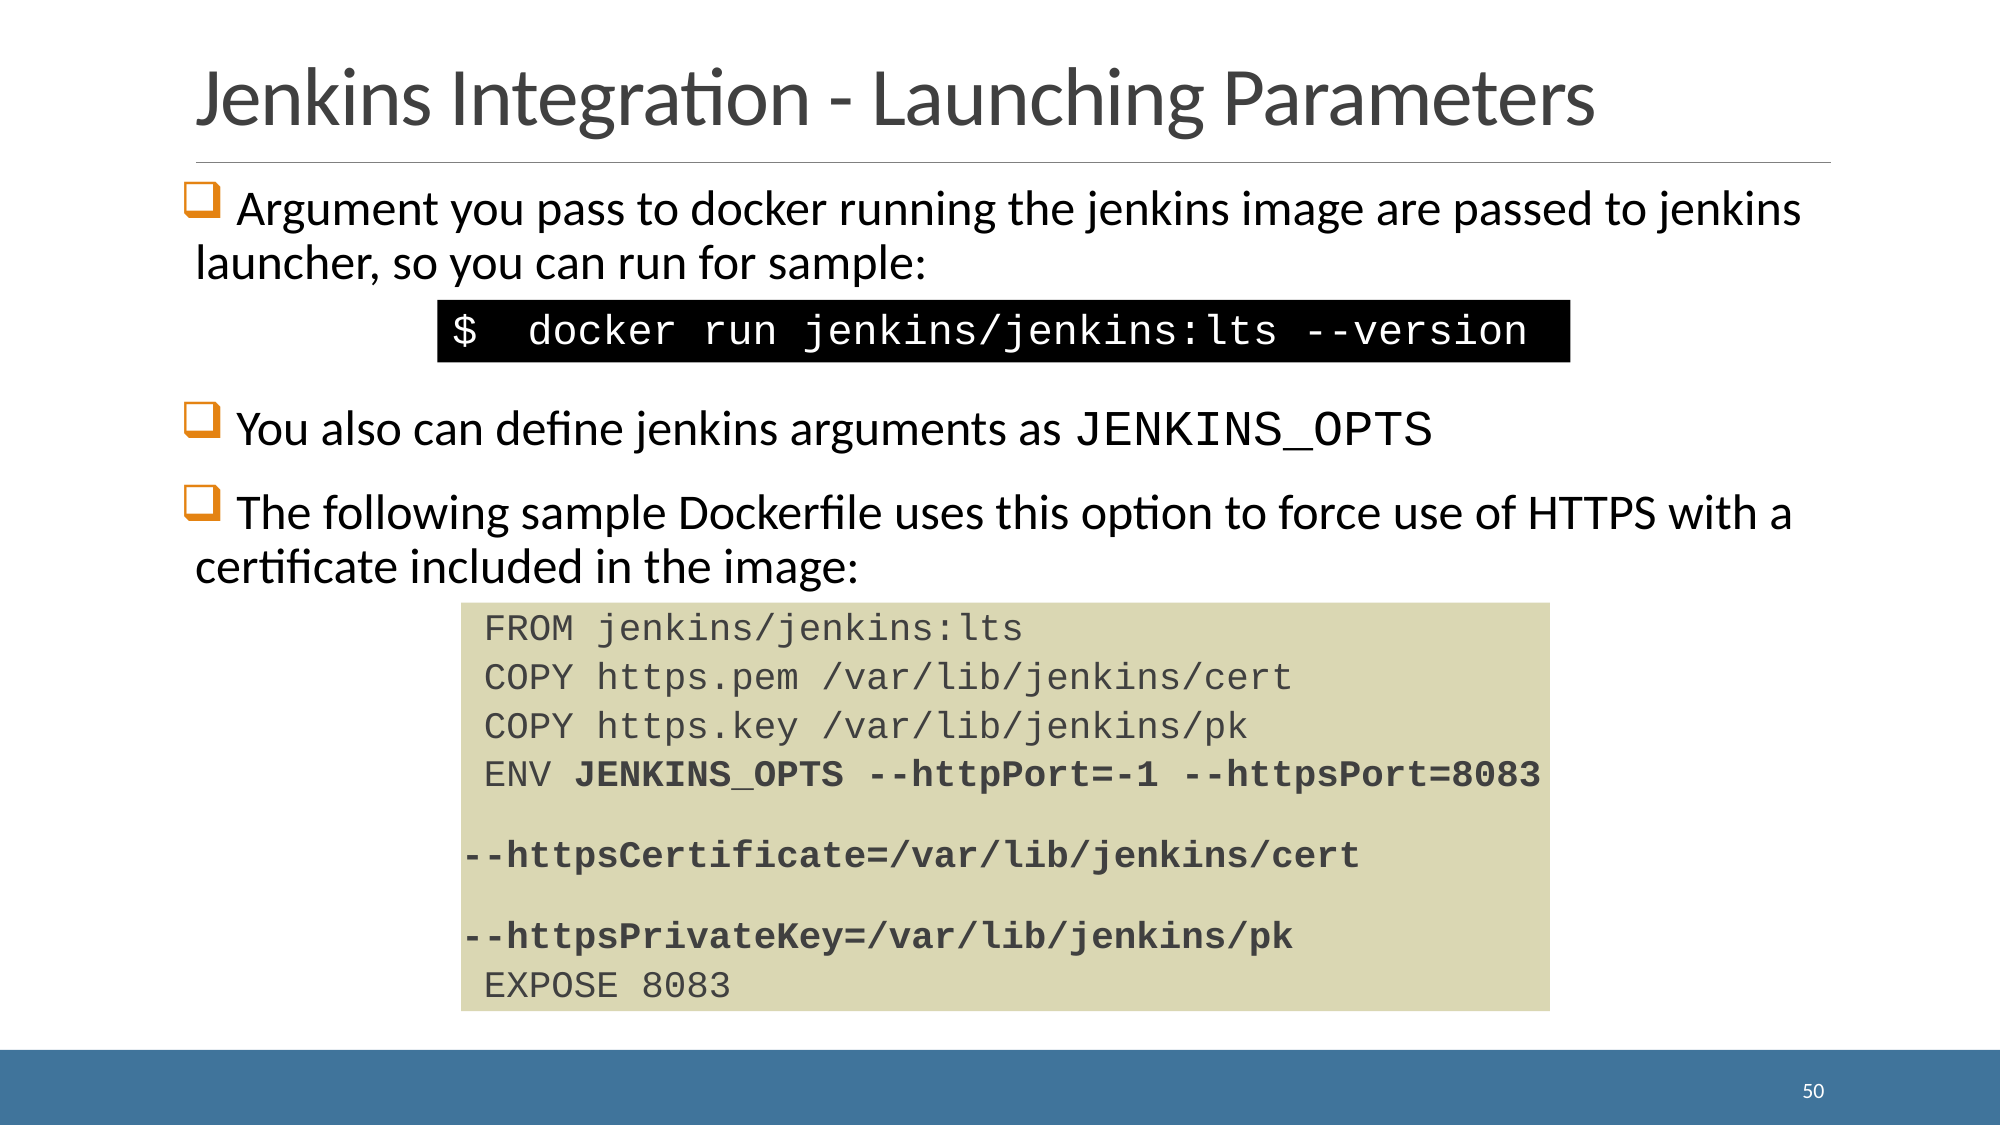

# Jenkins Integration - Launching Parameters
 Argument you pass to docker running the jenkins image are passed to jenkins launcher, so you can run for sample:

 You also can define jenkins arguments as JENKINS_OPTS
 The following sample Dockerfile uses this option to force use of HTTPS with a certificate included in the image:

$  docker run jenkins/jenkins:lts --version
 FROM jenkins/jenkins:lts
 COPY https.pem /var/lib/jenkins/cert
 COPY https.key /var/lib/jenkins/pk
 ENV JENKINS_OPTS --httpPort=-1 --httpsPort=8083                       --httpsCertificate=/var/lib/jenkins/cert                                --httpsPrivateKey=/var/lib/jenkins/pk
 EXPOSE 8083

50